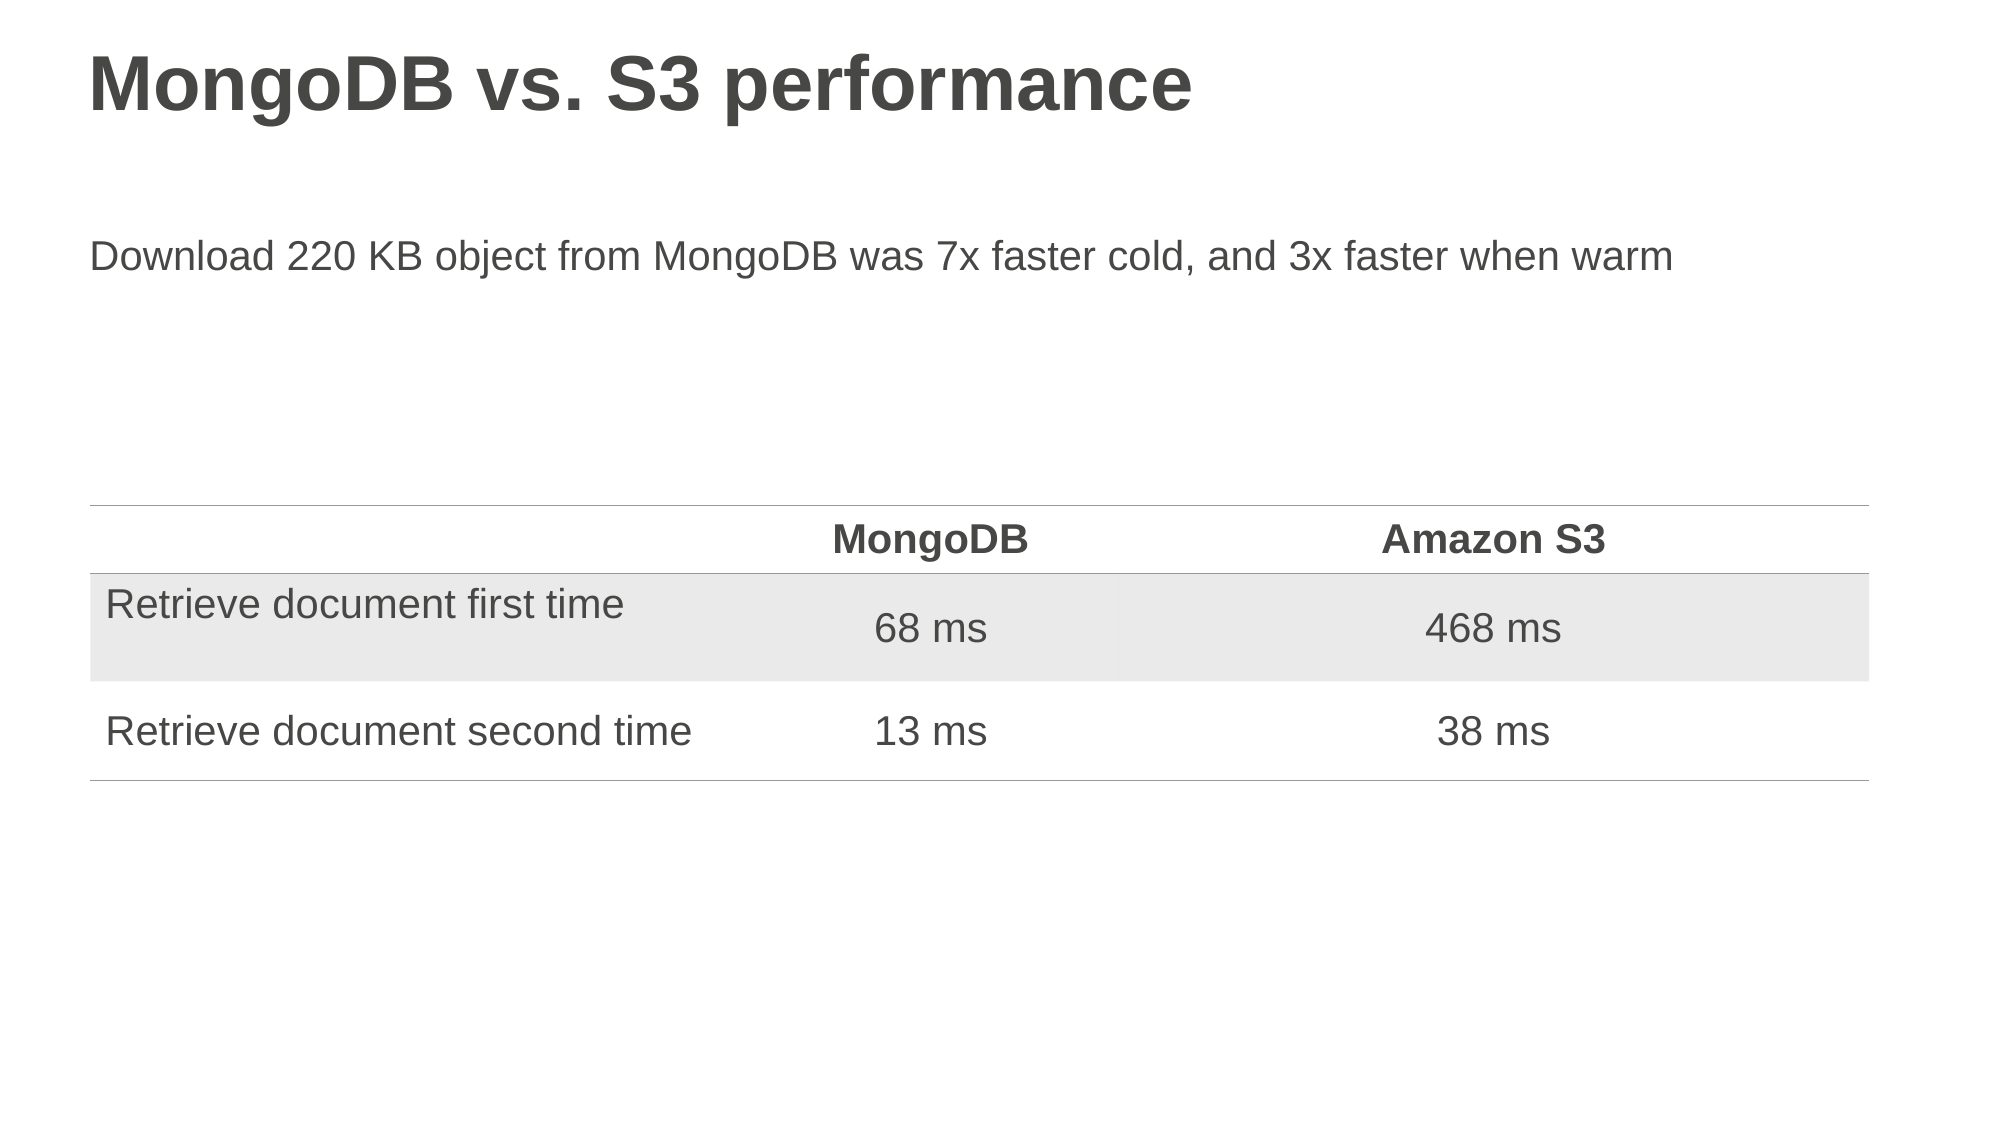

# MongoDB vs. S3 performance
Download 220 KB object from MongoDB was 7x faster cold, and 3x faster when warm

|  | MongoDB | Amazon S3 |
| --- | --- | --- |
| Retrieve document first time | 68 ms | 468 ms |
| Retrieve document second time | 13 ms | 38 ms |